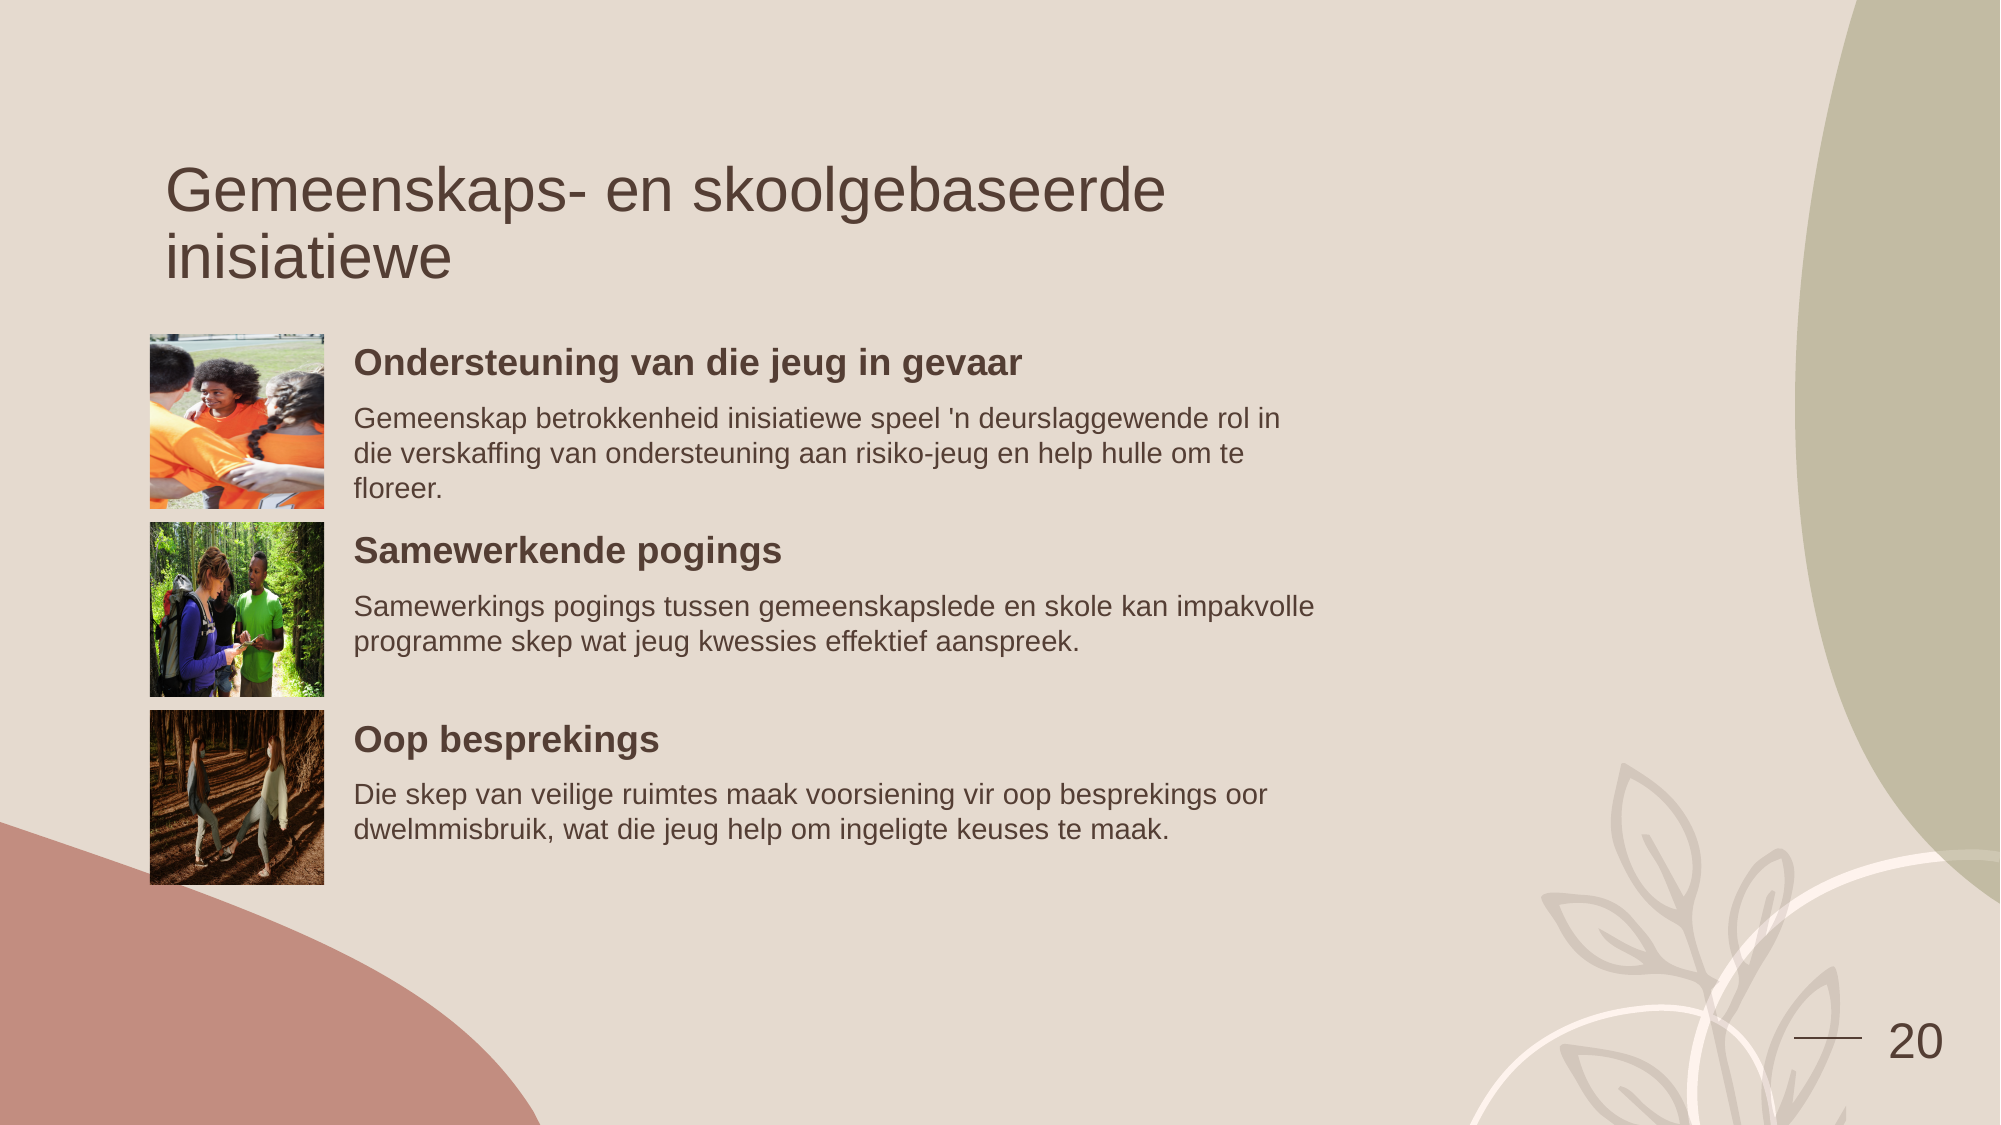

# Gemeenskaps- en skoolgebaseerde inisiatiewe
Ondersteuning van die jeug in gevaar
Gemeenskap betrokkenheid inisiatiewe speel 'n deurslaggewende rol in die verskaffing van ondersteuning aan risiko-jeug en help hulle om te floreer.
Samewerkende pogings
Samewerkings pogings tussen gemeenskapslede en skole kan impakvolle programme skep wat jeug kwessies effektief aanspreek.
Oop besprekings
Die skep van veilige ruimtes maak voorsiening vir oop besprekings oor dwelmmisbruik, wat die jeug help om ingeligte keuses te maak.
20